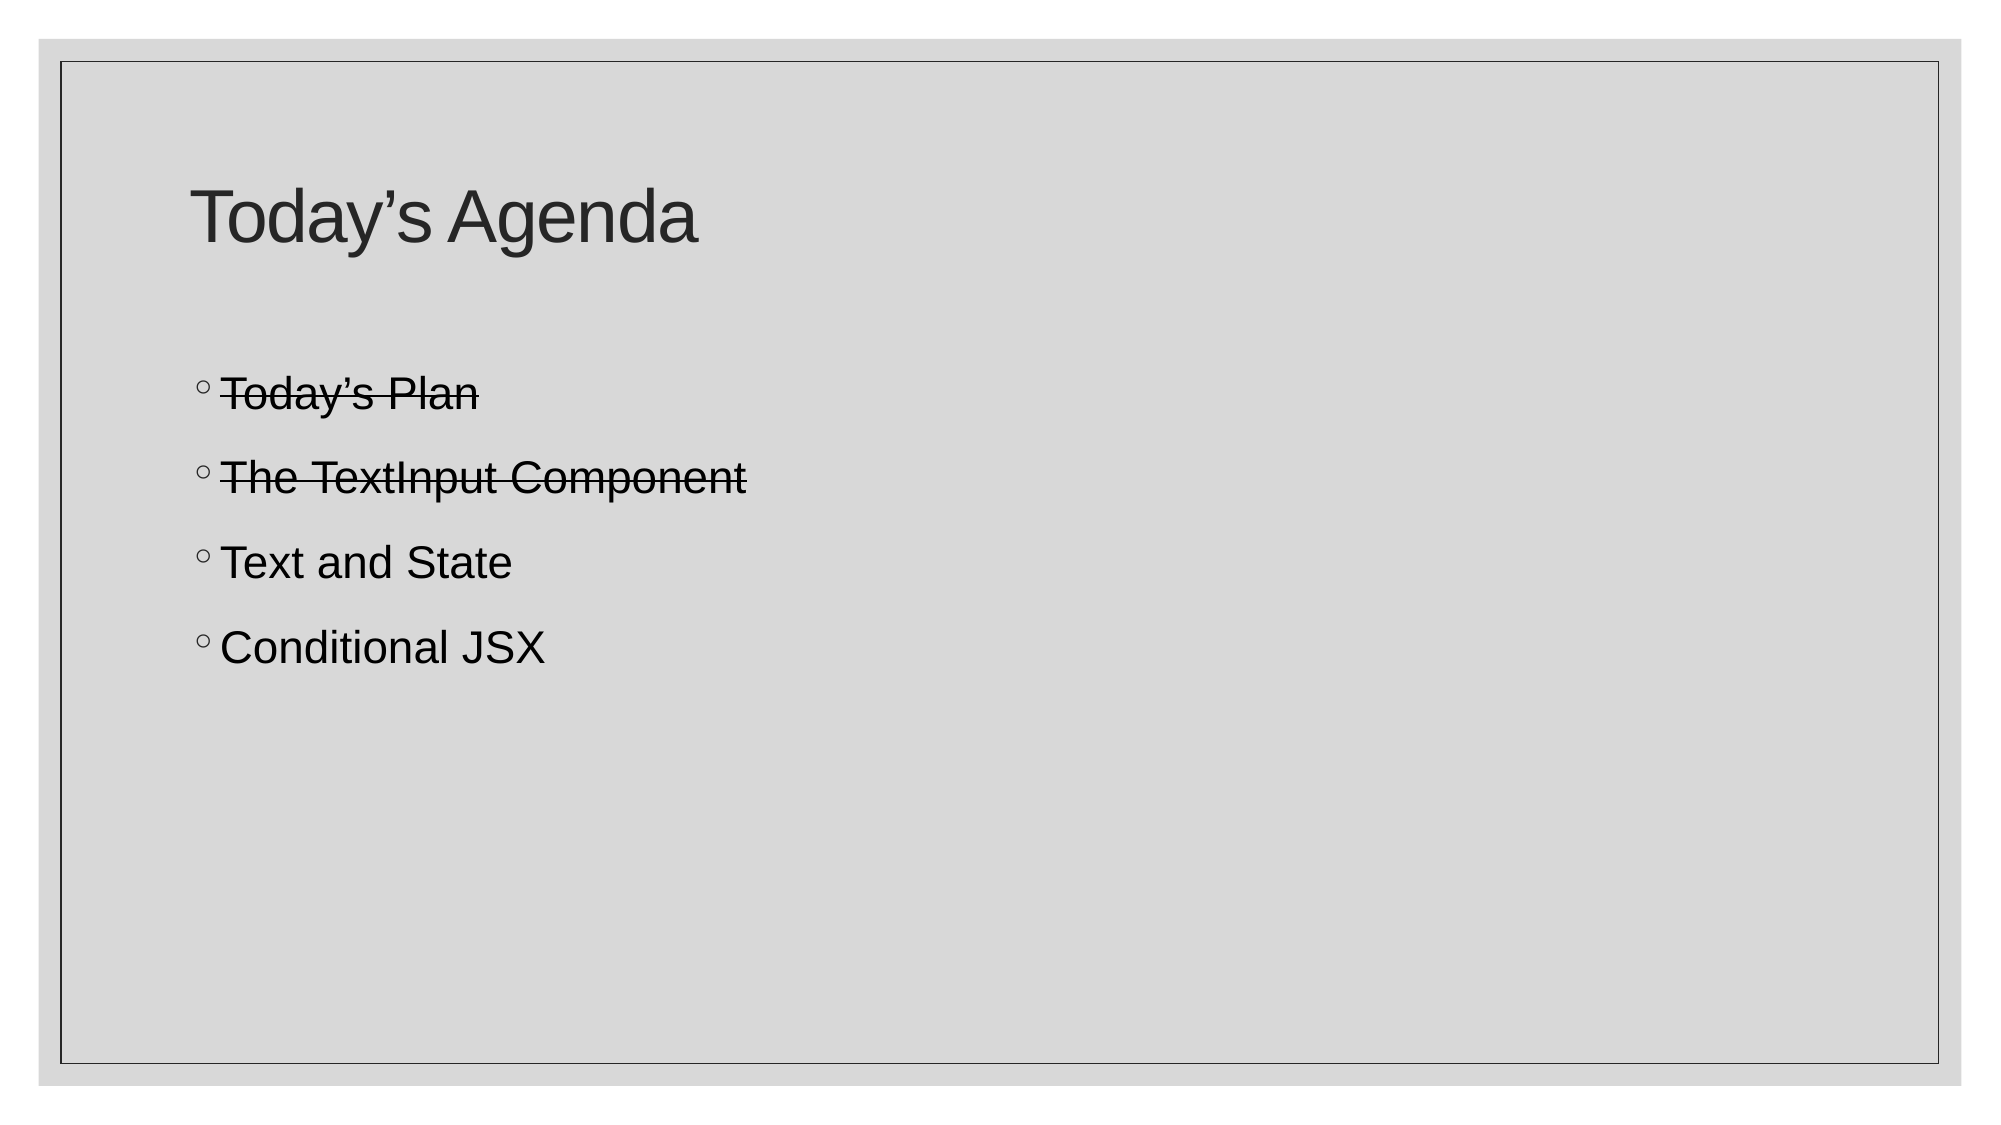

# Today’s Agenda
Today’s Plan
The TextInput Component
Text and State
Conditional JSX